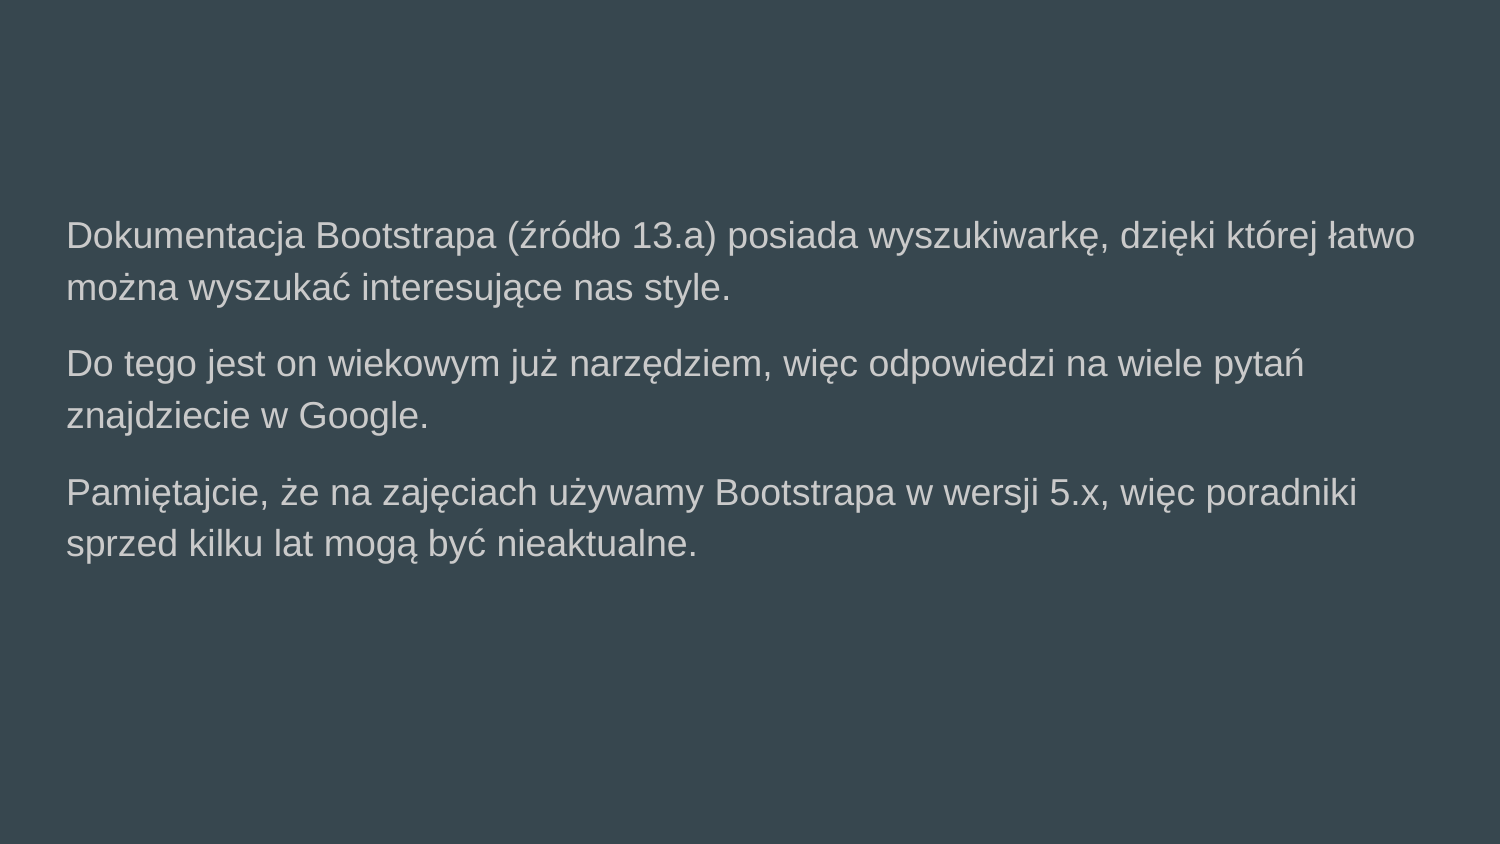

#
Dokumentacja Bootstrapa (źródło 13.a) posiada wyszukiwarkę, dzięki której łatwo można wyszukać interesujące nas style.
Do tego jest on wiekowym już narzędziem, więc odpowiedzi na wiele pytań znajdziecie w Google.
Pamiętajcie, że na zajęciach używamy Bootstrapa w wersji 5.x, więc poradniki sprzed kilku lat mogą być nieaktualne.